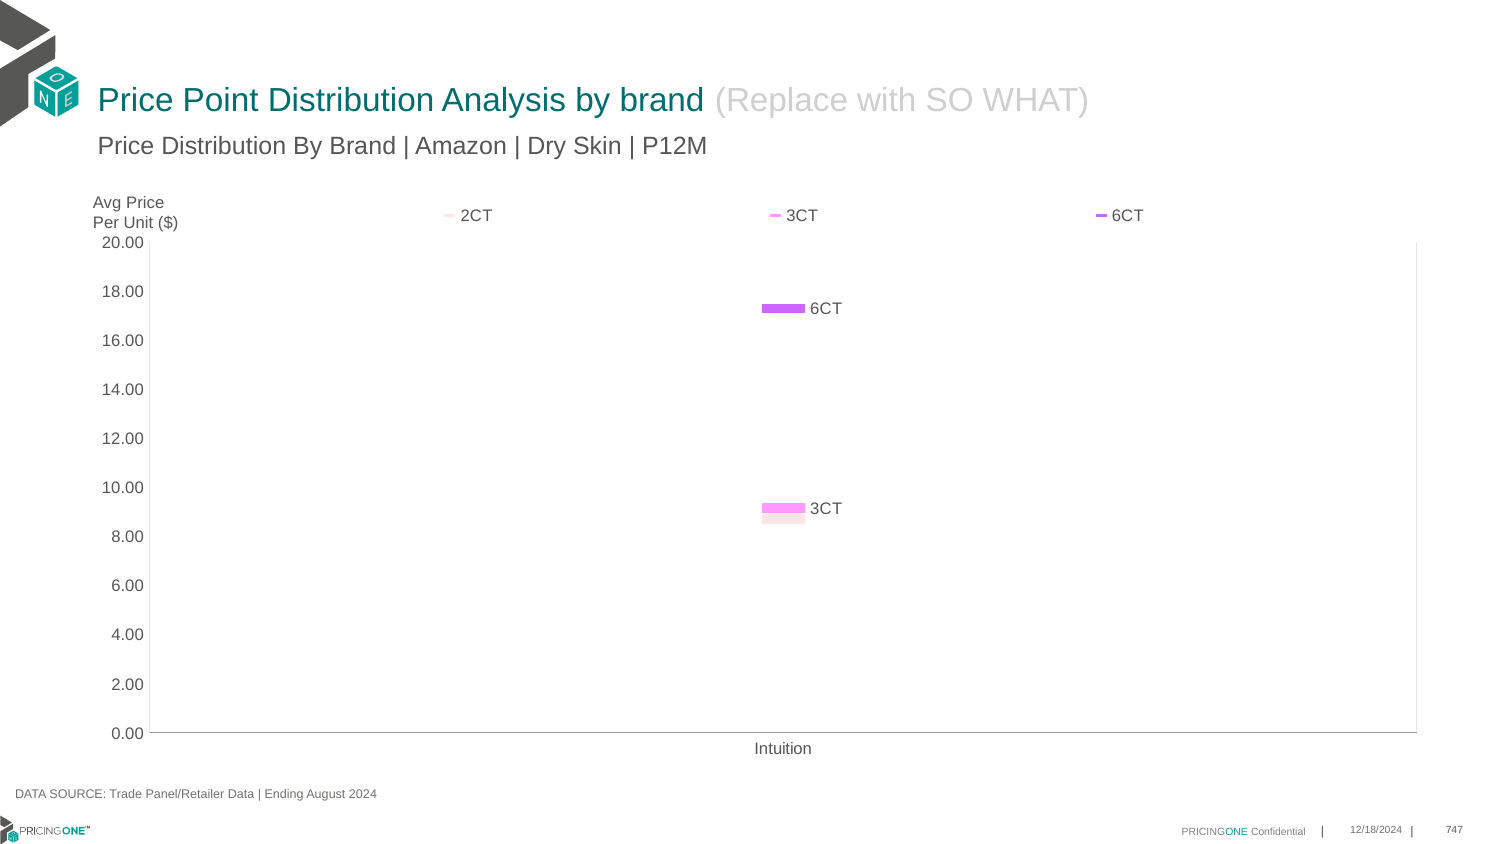

# Price Point Distribution Analysis by brand (Replace with SO WHAT)
Price Distribution By Brand | Amazon | Dry Skin | P12M

### Chart

| Category | 2CT | 3CT | 6CT |
|---|---|---|---|
| Intuition | 8.710250614250615 | 9.161147590308136 | 17.283442253195304 |
Avg Price
Per Unit ($)
DATA SOURCE: Trade Panel/Retailer Data | Ending August 2024
12/18/2024
747